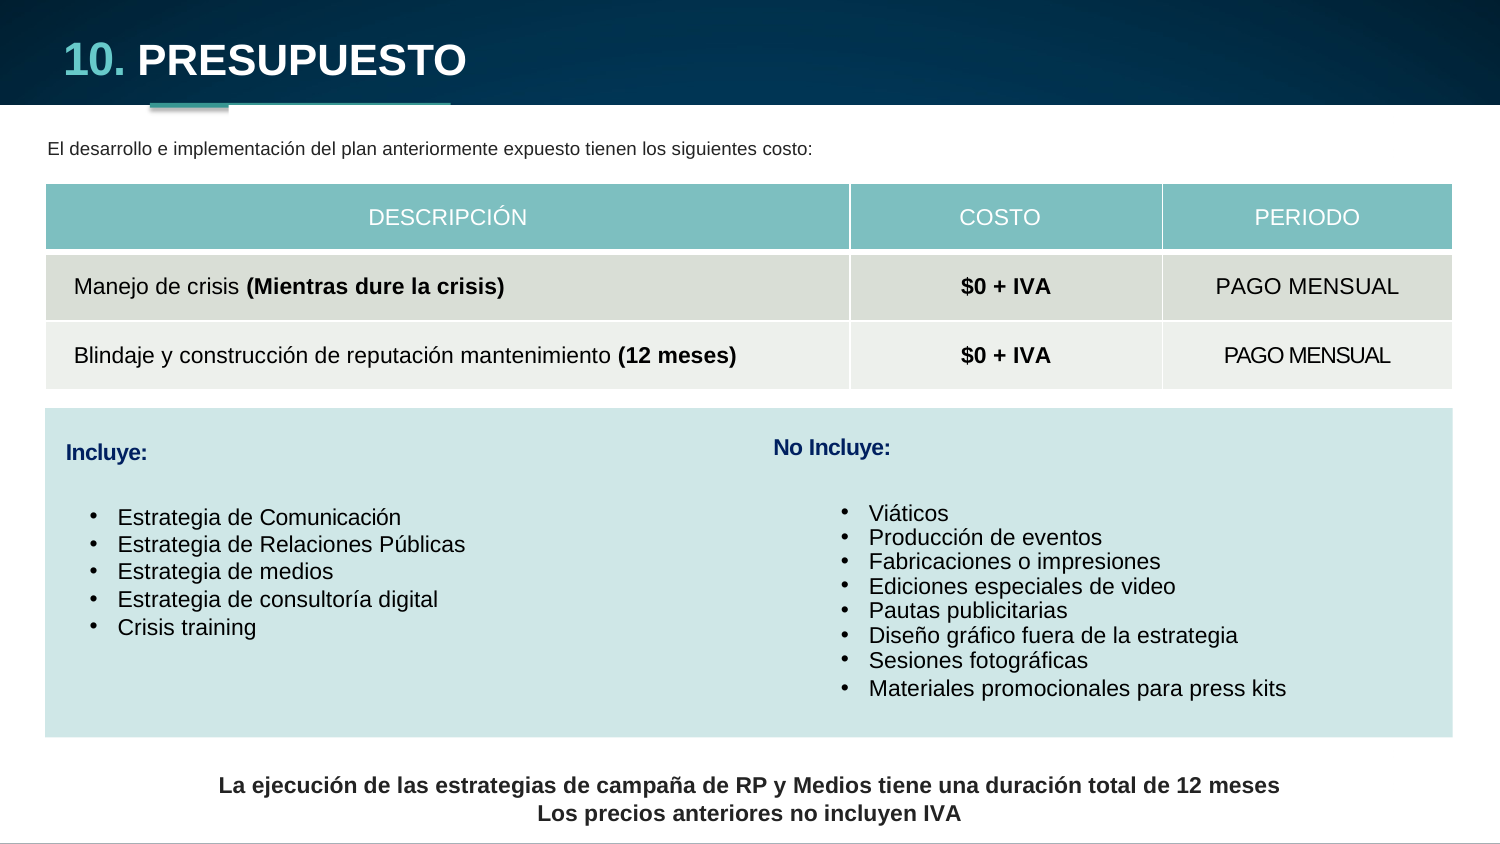

# 10. PRESUPUESTO

El desarrollo e implementación del plan anteriormente expuesto tienen los siguientes costo:
| DESCRIPCIÓN | COSTO | PERIODO |
| --- | --- | --- |
| Manejo de crisis (Mientras dure la crisis) | $0 + IVA | PAGO MENSUAL |
| Blindaje y construcción de reputación mantenimiento (12 meses) | $0 + IVA | PAGO MENSUAL |

No Incluye:
Incluye:
Estrategia de Comunicación
Estrategia de Relaciones Públicas
Estrategia de medios
Estrategia de consultoría digital
Crisis training
Viáticos
Producción de eventos
Fabricaciones o impresiones
Ediciones especiales de video
Pautas publicitarias
Diseño gráfico fuera de la estrategia
Sesiones fotográficas
Materiales promocionales para press kits
La ejecución de las estrategias de campaña de RP y Medios tiene una duración total de 12 meses
Los precios anteriores no incluyen IVA